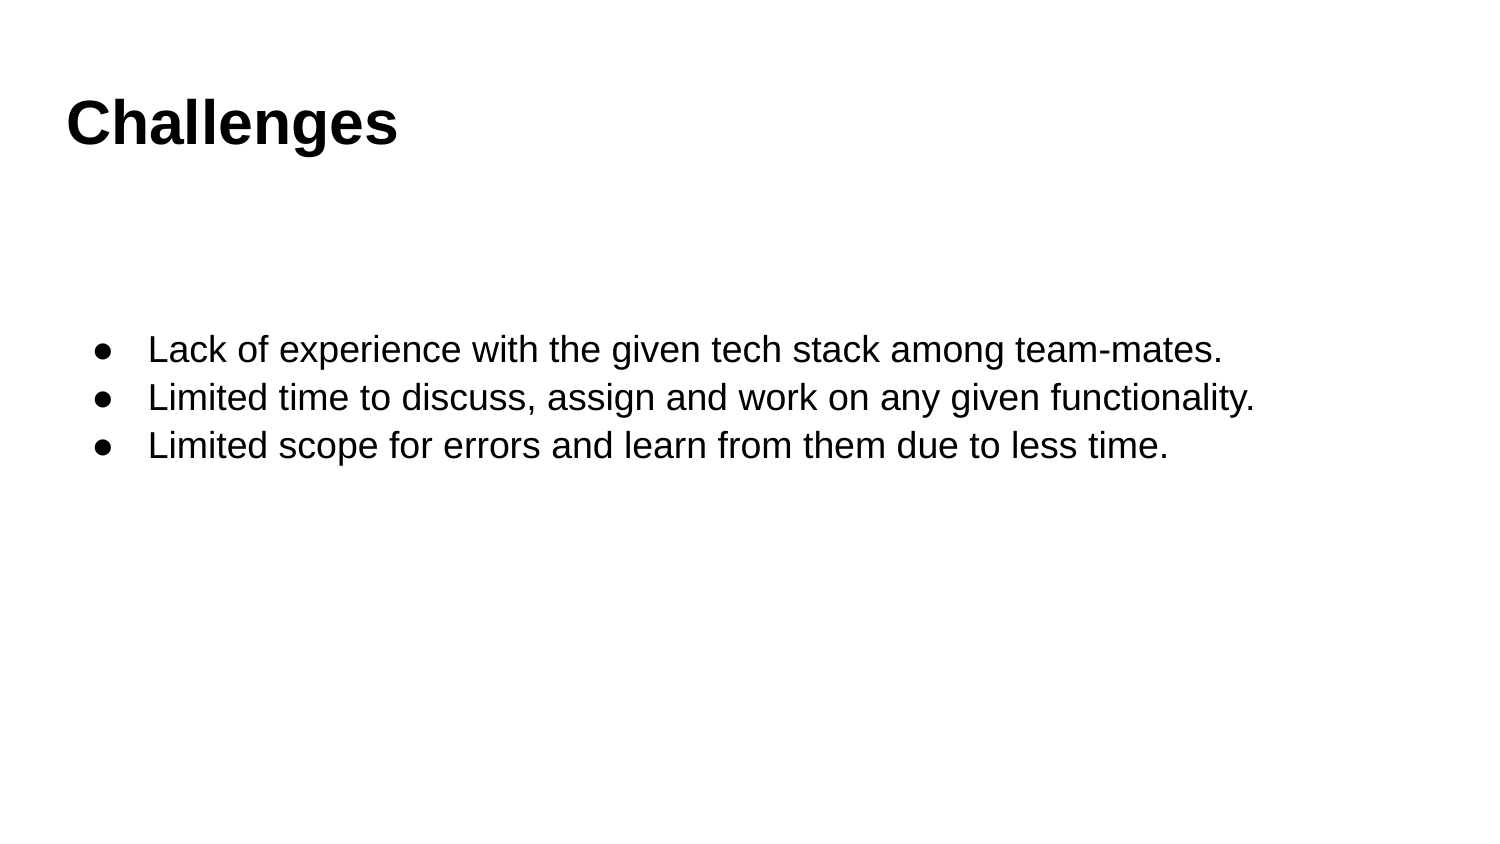

# Challenges
Lack of experience with the given tech stack among team-mates.
Limited time to discuss, assign and work on any given functionality.
Limited scope for errors and learn from them due to less time.